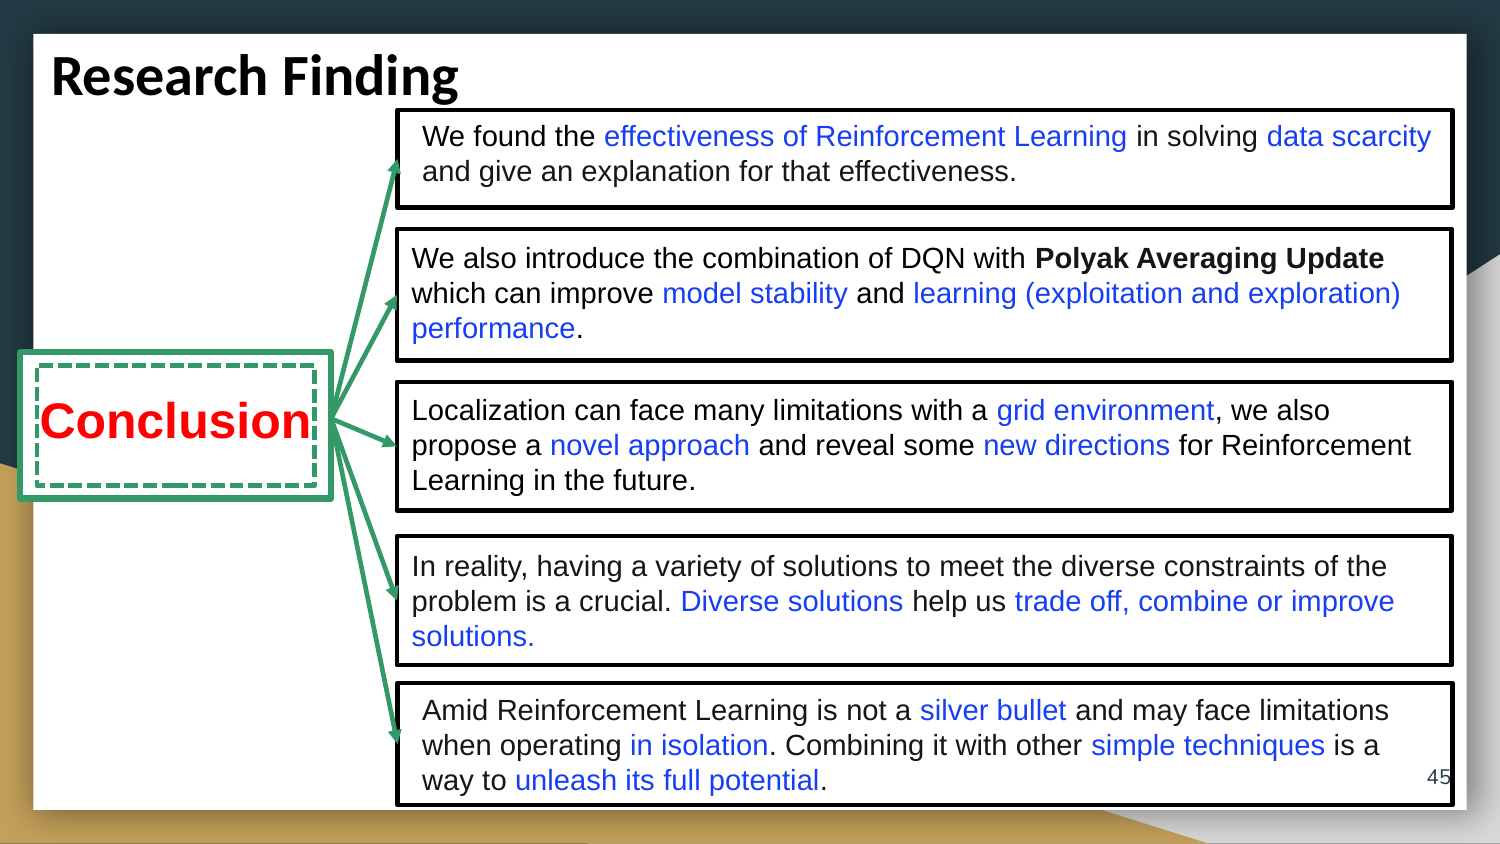

Research Finding
We found the effectiveness of Reinforcement Learning in solving data scarcity and give an explanation for that effectiveness.

We also introduce the combination of DQN with Polyak Averaging Update which can improve model stability and learning (exploitation and exploration) performance.

Conclusion

Localization can face many limitations with a grid environment, we also propose a novel approach and reveal some new directions for Reinforcement Learning in the future.

In reality, having a variety of solutions to meet the diverse constraints of the problem is a crucial. Diverse solutions help us trade off, combine or improve solutions.

Amid Reinforcement Learning is not a silver bullet and may face limitations when operating in isolation. Combining it with other simple techniques is a way to unleash its full potential.
45